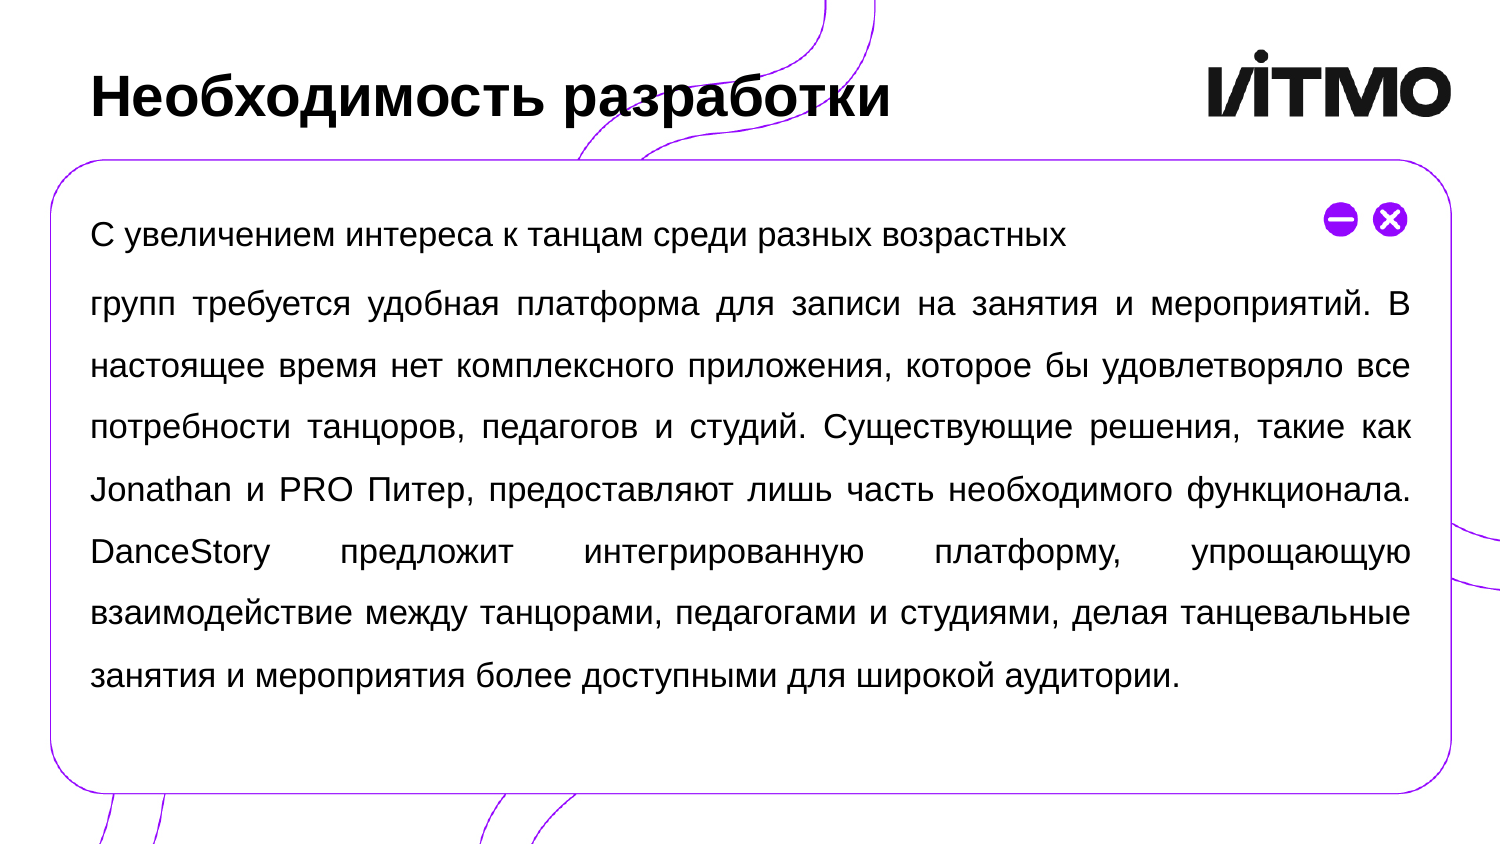

# Необходимость разработки
С увеличением интереса к танцам среди разных возрастных
групп требуется удобная платформа для записи на занятия и мероприятий. В настоящее время нет комплексного приложения, которое бы удовлетворяло все потребности танцоров, педагогов и студий. Существующие решения, такие как Jonathan и PRO Питер, предоставляют лишь часть необходимого функционала. DanceStory предложит интегрированную платформу, упрощающую взаимодействие между танцорами, педагогами и студиями, делая танцевальные занятия и мероприятия более доступными для широкой аудитории.